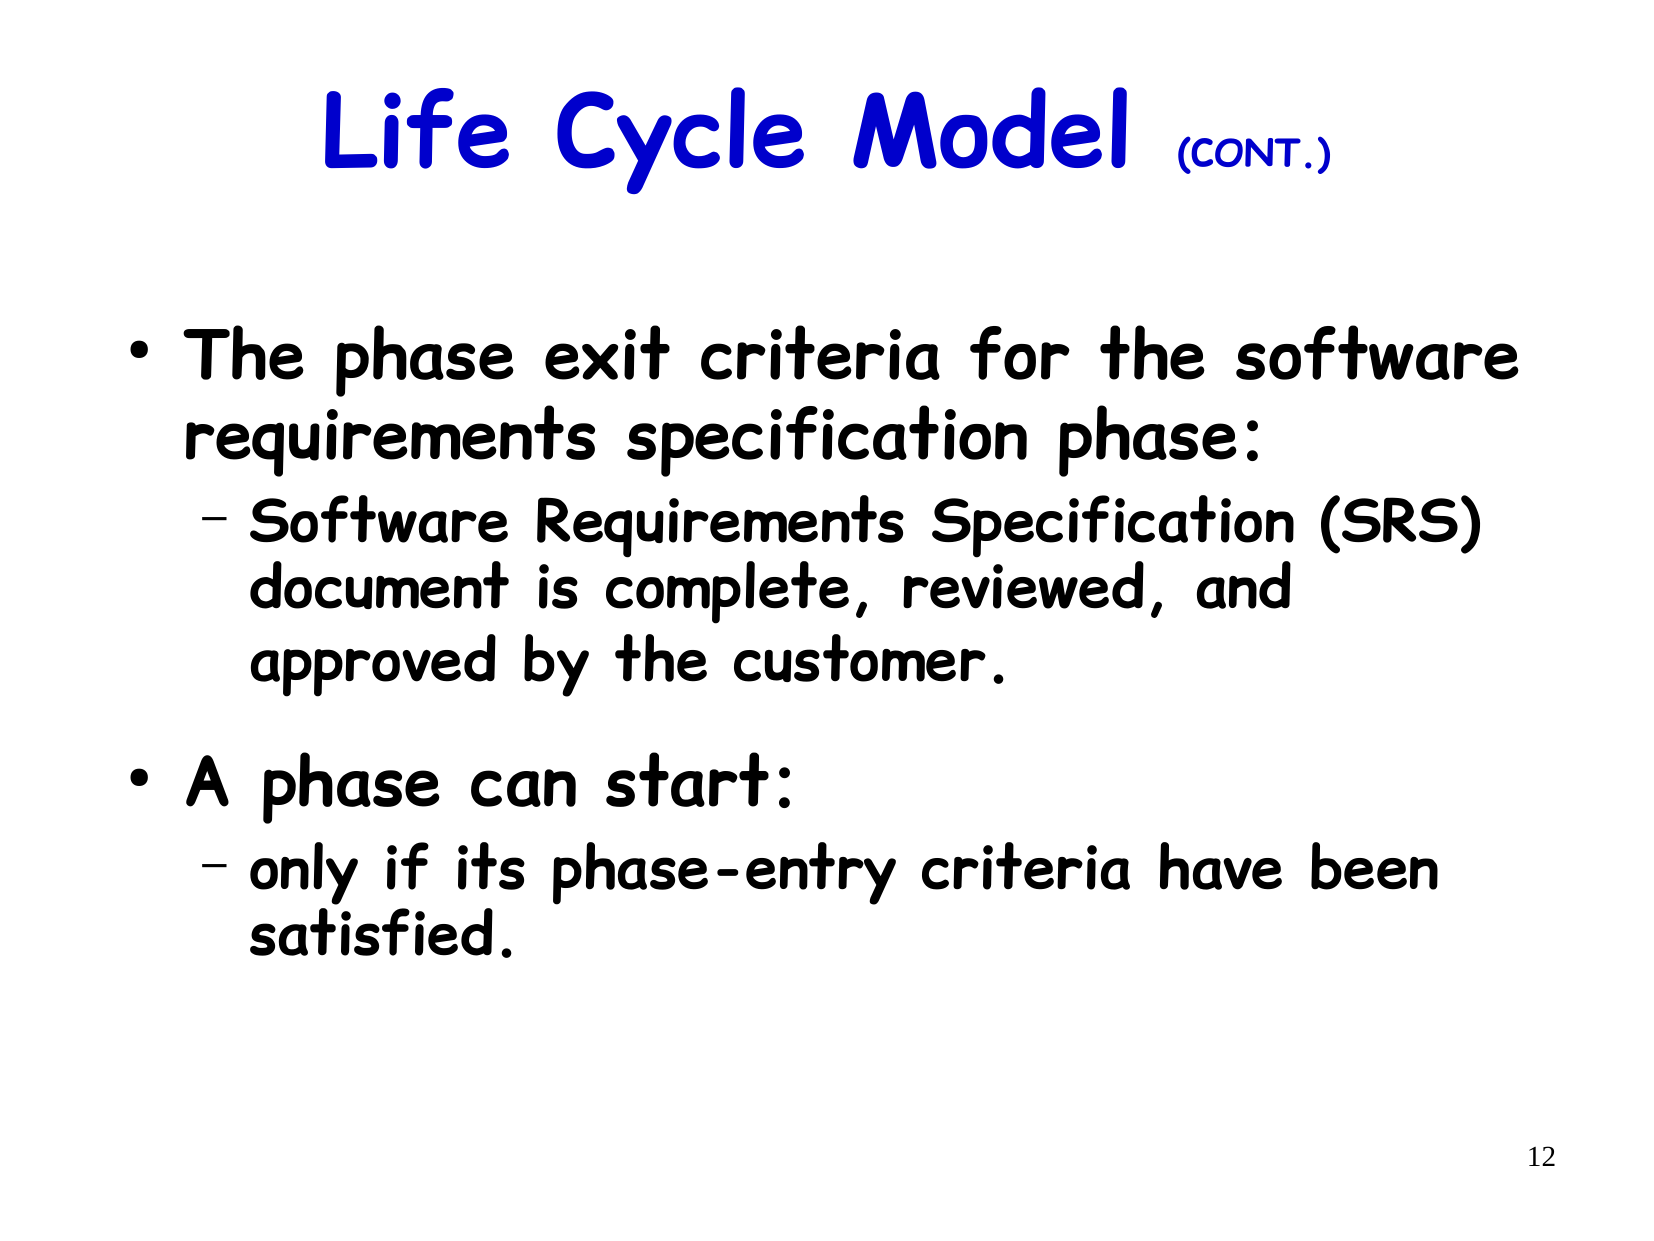

# Life Cycle Model (CONT.)
The phase exit criteria for the software requirements specification phase:
Software Requirements Specification (SRS) document is complete, reviewed, and approved by the customer.
A phase can start:
only if its phase-entry criteria have been satisfied.